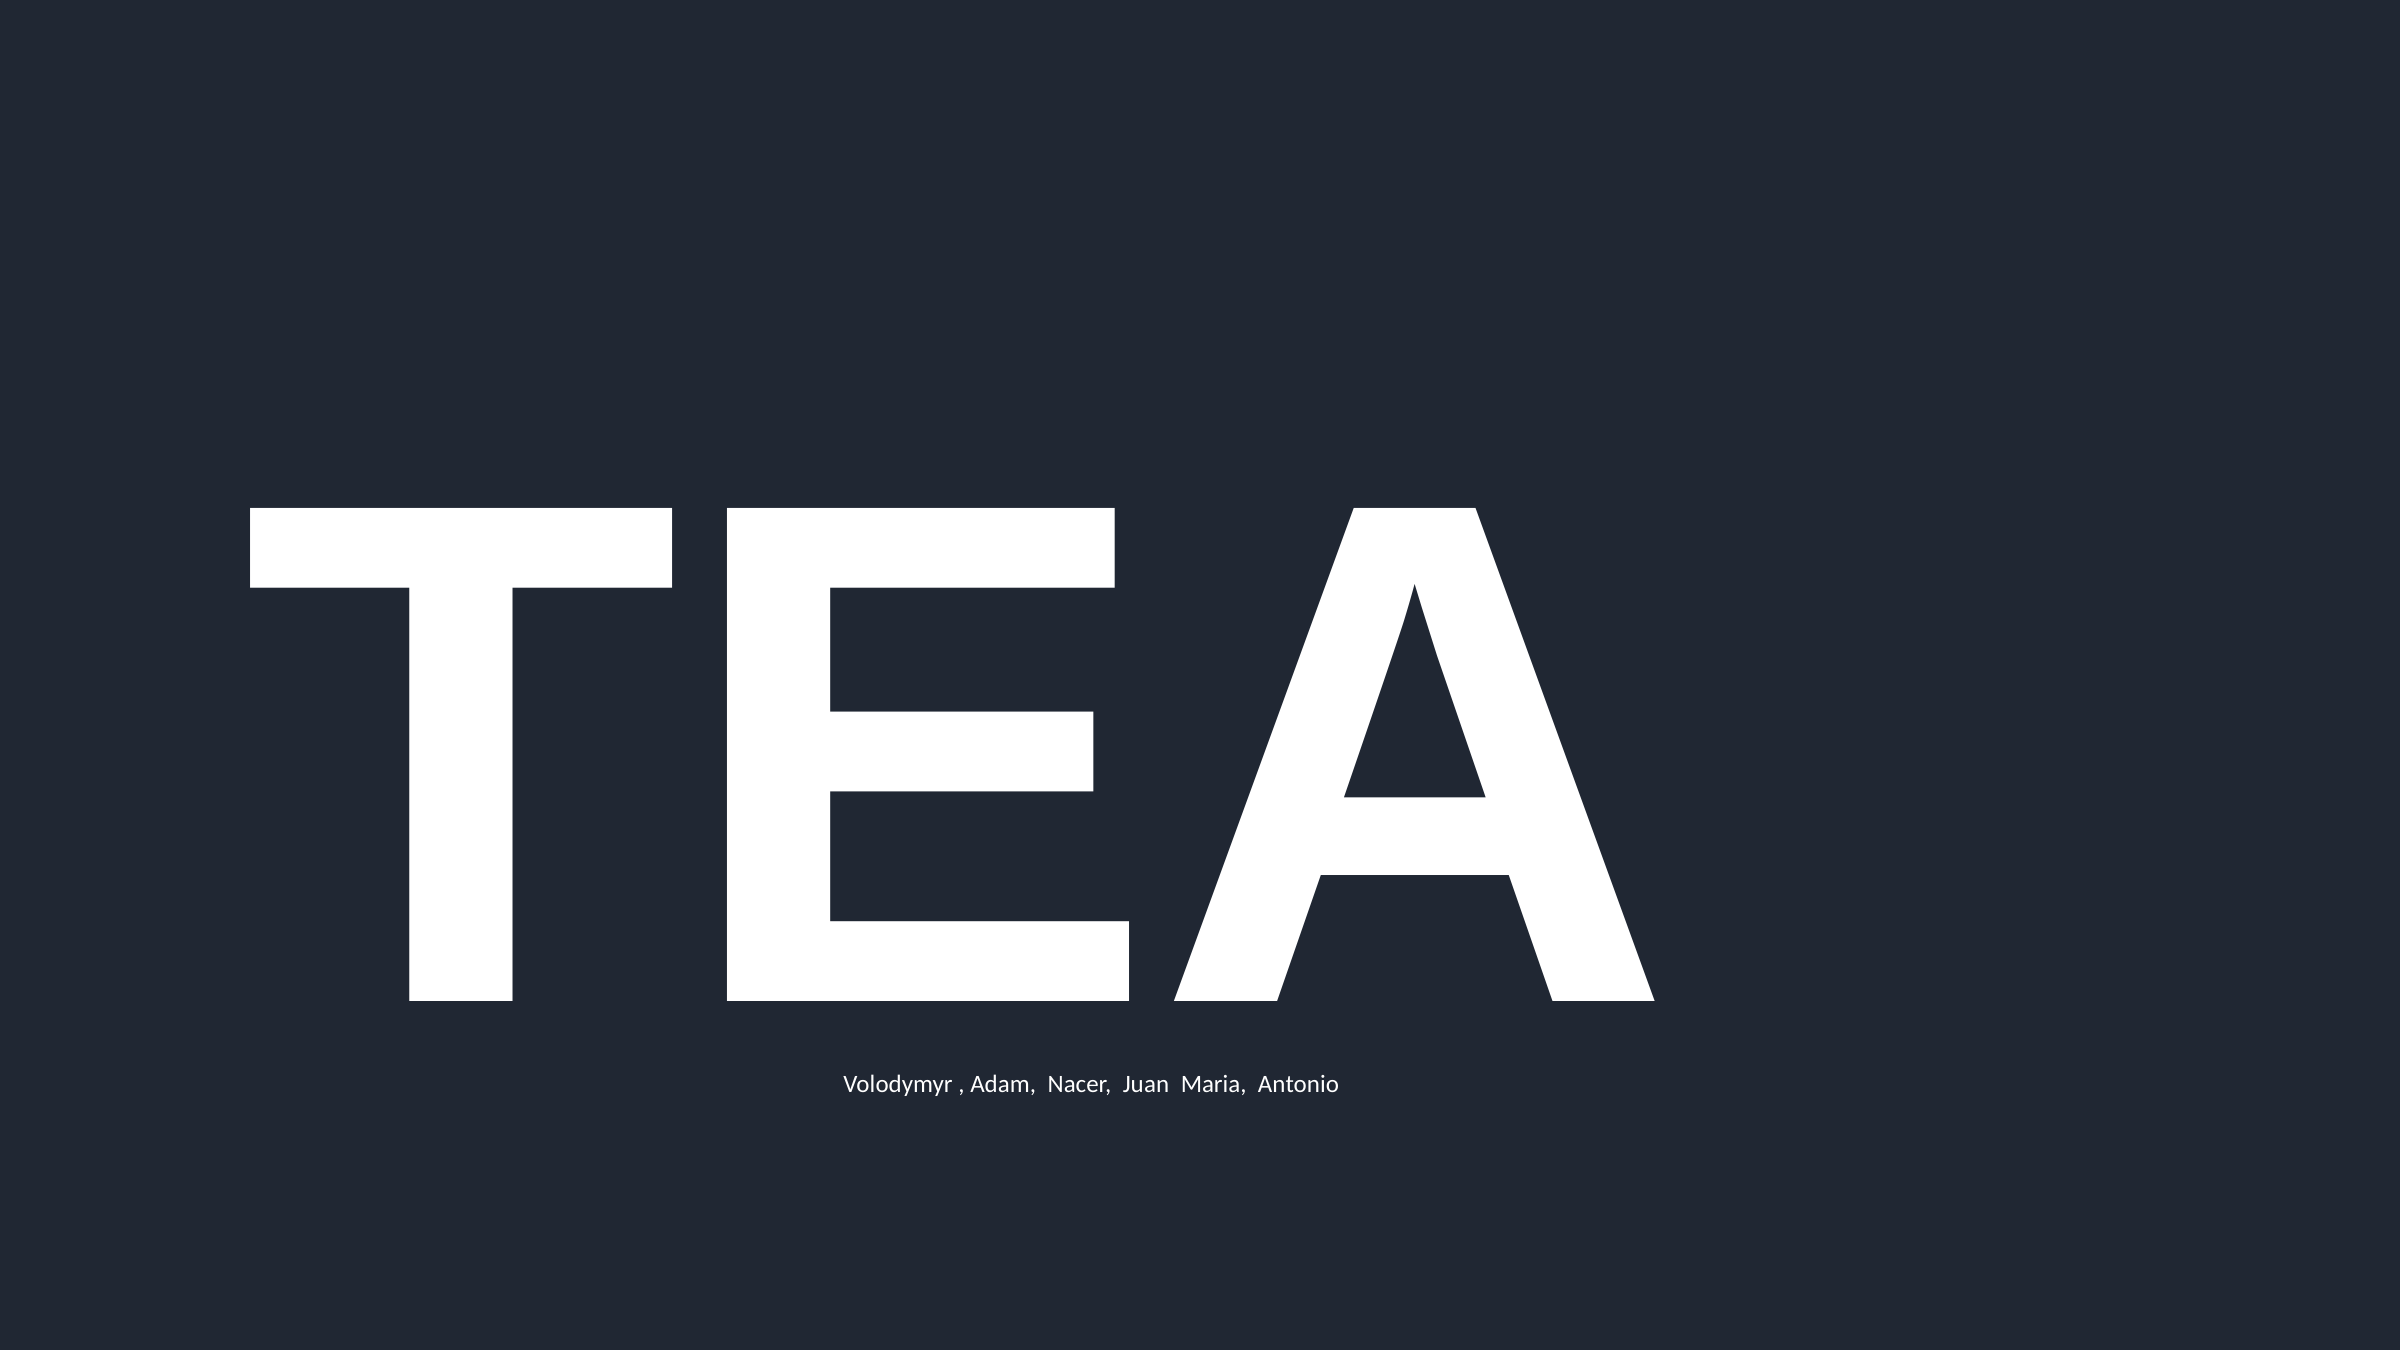

TEAM 5
Volodymyr , Adam,  Nacer,  Juan  Maria,  Antonio